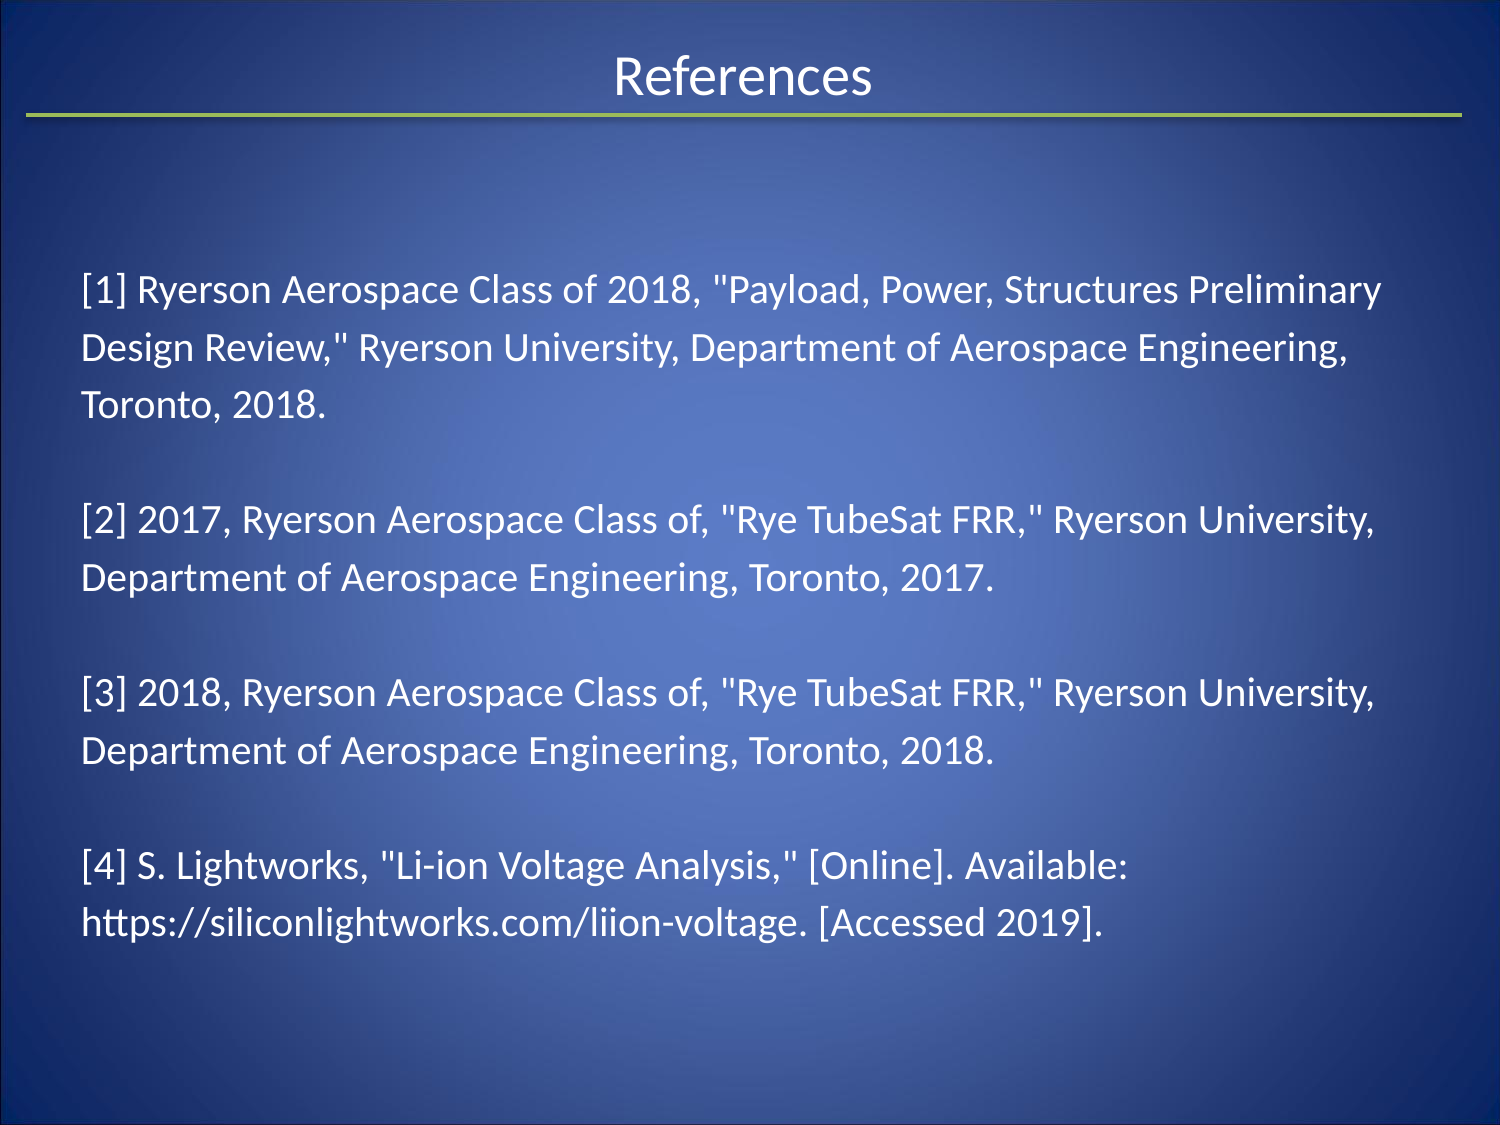

References
[1] Ryerson Aerospace Class of 2018, "Payload, Power, Structures Preliminary Design Review," Ryerson University, Department of Aerospace Engineering, Toronto, 2018.

[2] 2017, Ryerson Aerospace Class of, "Rye TubeSat FRR," Ryerson University, Department of Aerospace Engineering, Toronto, 2017.

[3] 2018, Ryerson Aerospace Class of, "Rye TubeSat FRR," Ryerson University, Department of Aerospace Engineering, Toronto, 2018.

[4] S. Lightworks, "Li-ion Voltage Analysis," [Online]. Available: https://siliconlightworks.com/liion-voltage. [Accessed 2019].